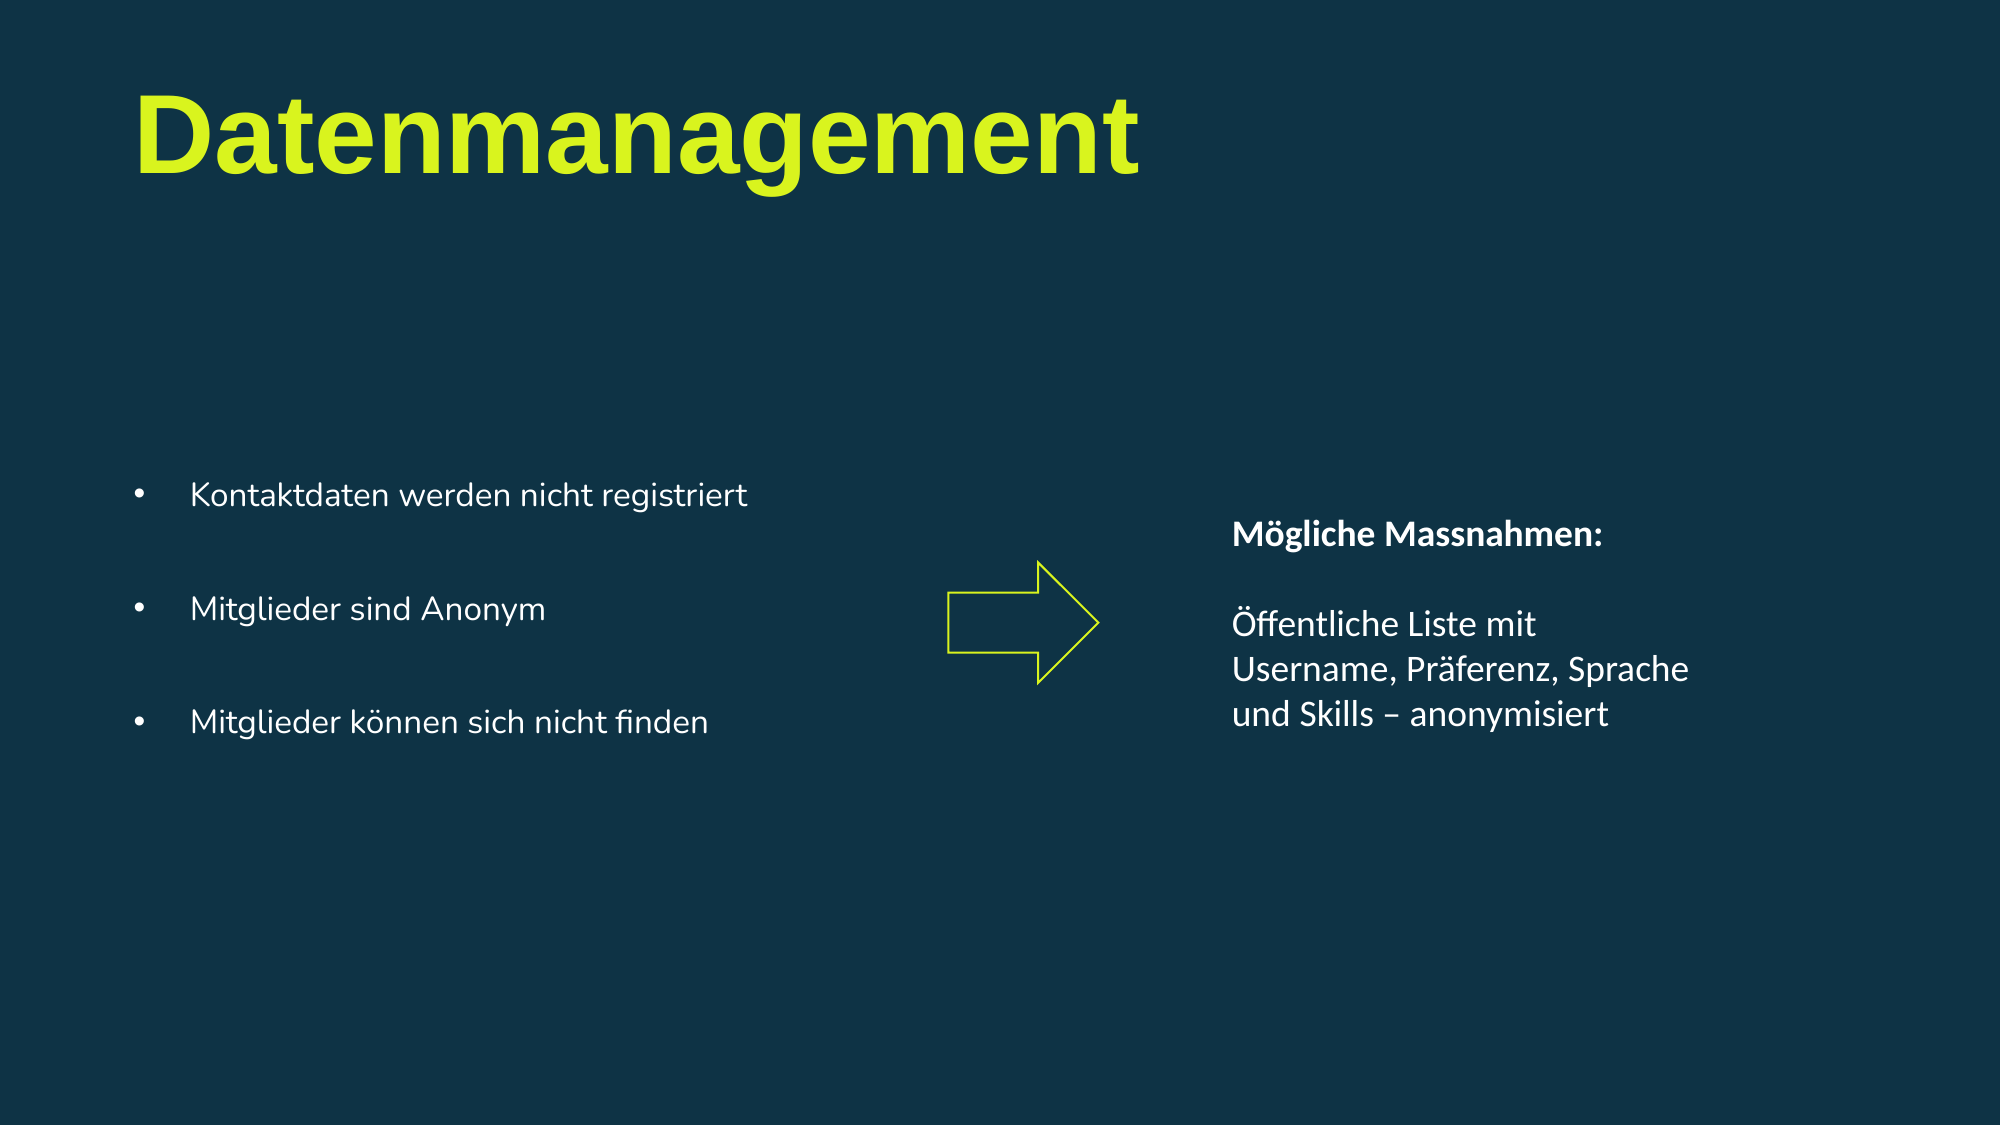

# Datenmanagement
Kontaktdaten werden nicht registriert

Mitglieder sind Anonym

Mitglieder können sich nicht finden
Mögliche Massnahmen:
Öffentliche Liste mit Username, Präferenz, Sprache und Skills – anonymisiert